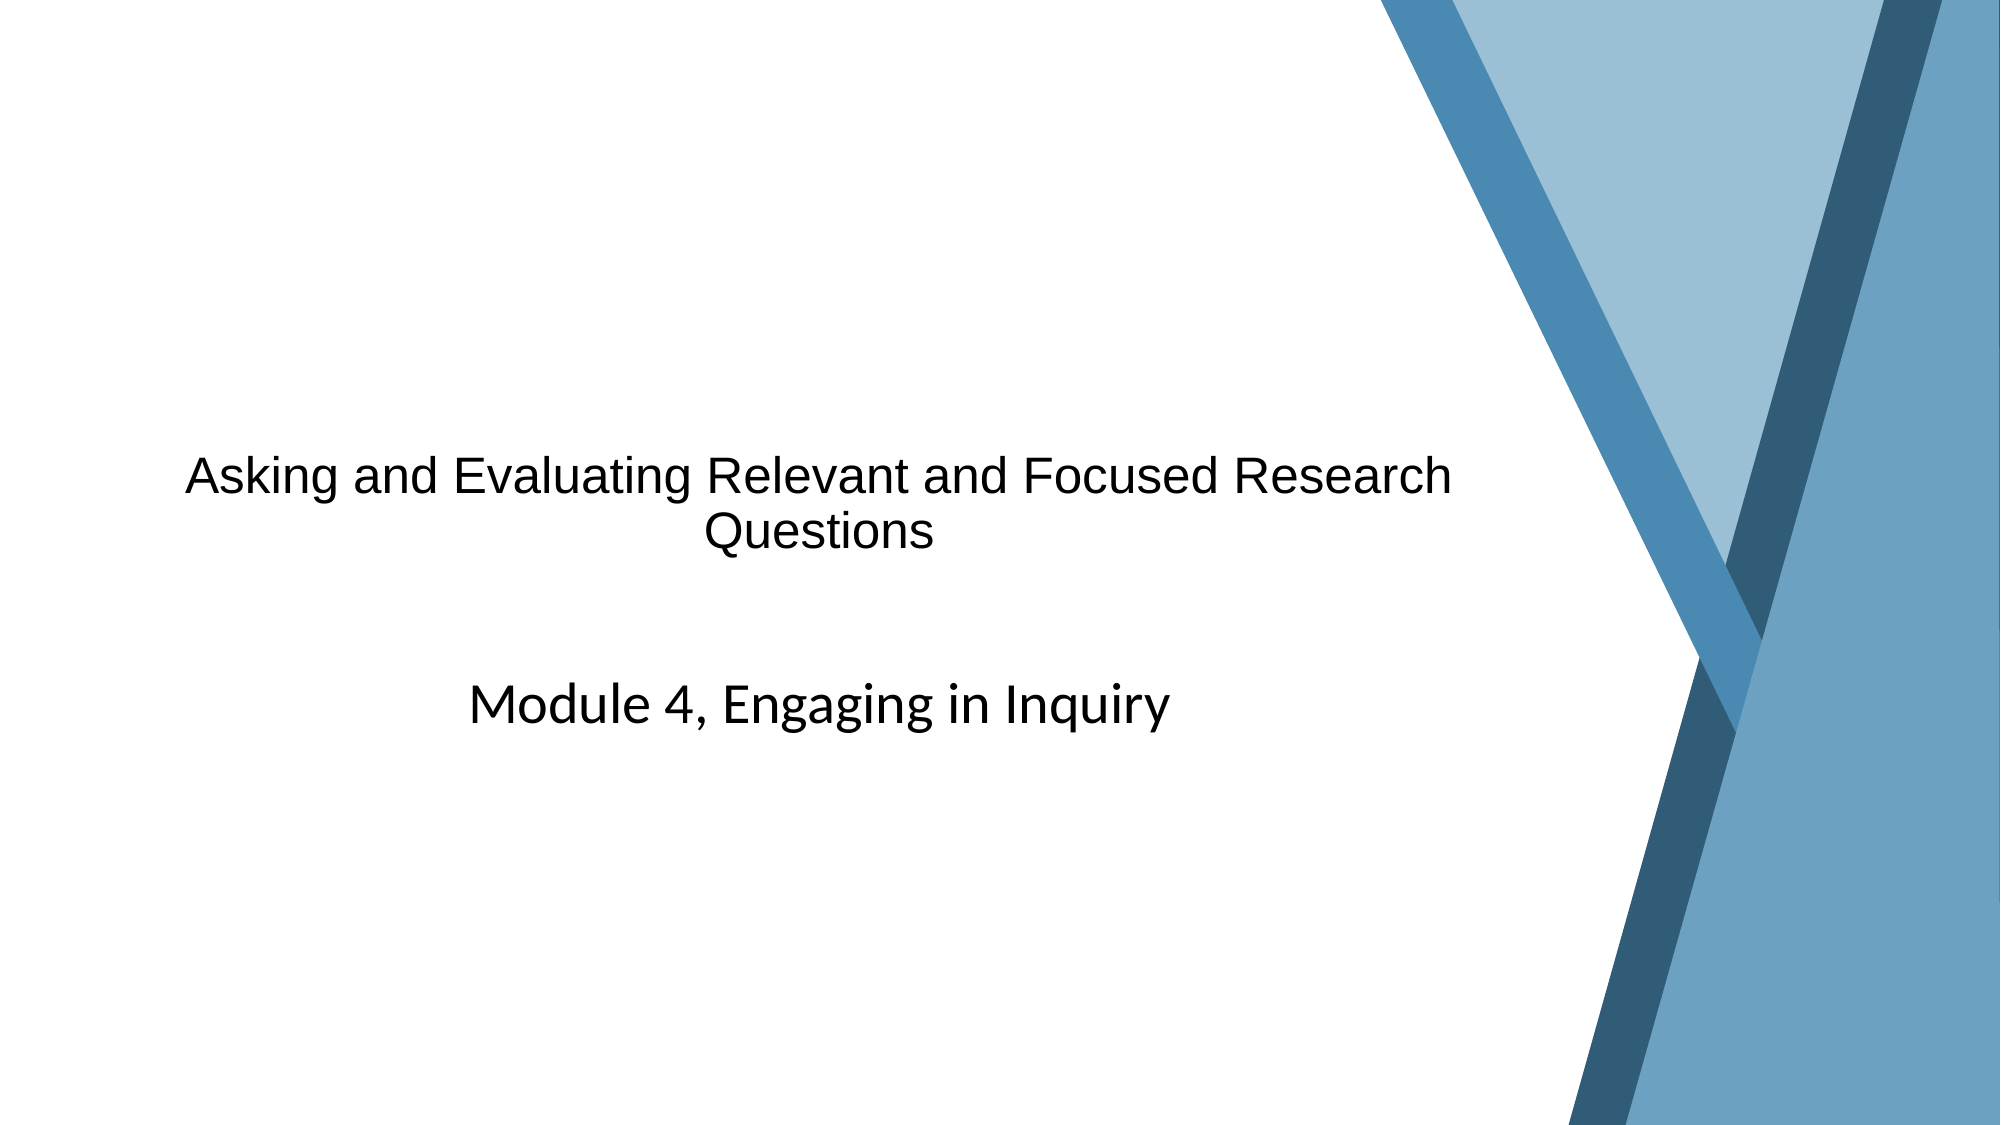

# Asking and Evaluating Relevant and Focused Research Questions
Module 4, Engaging in Inquiry